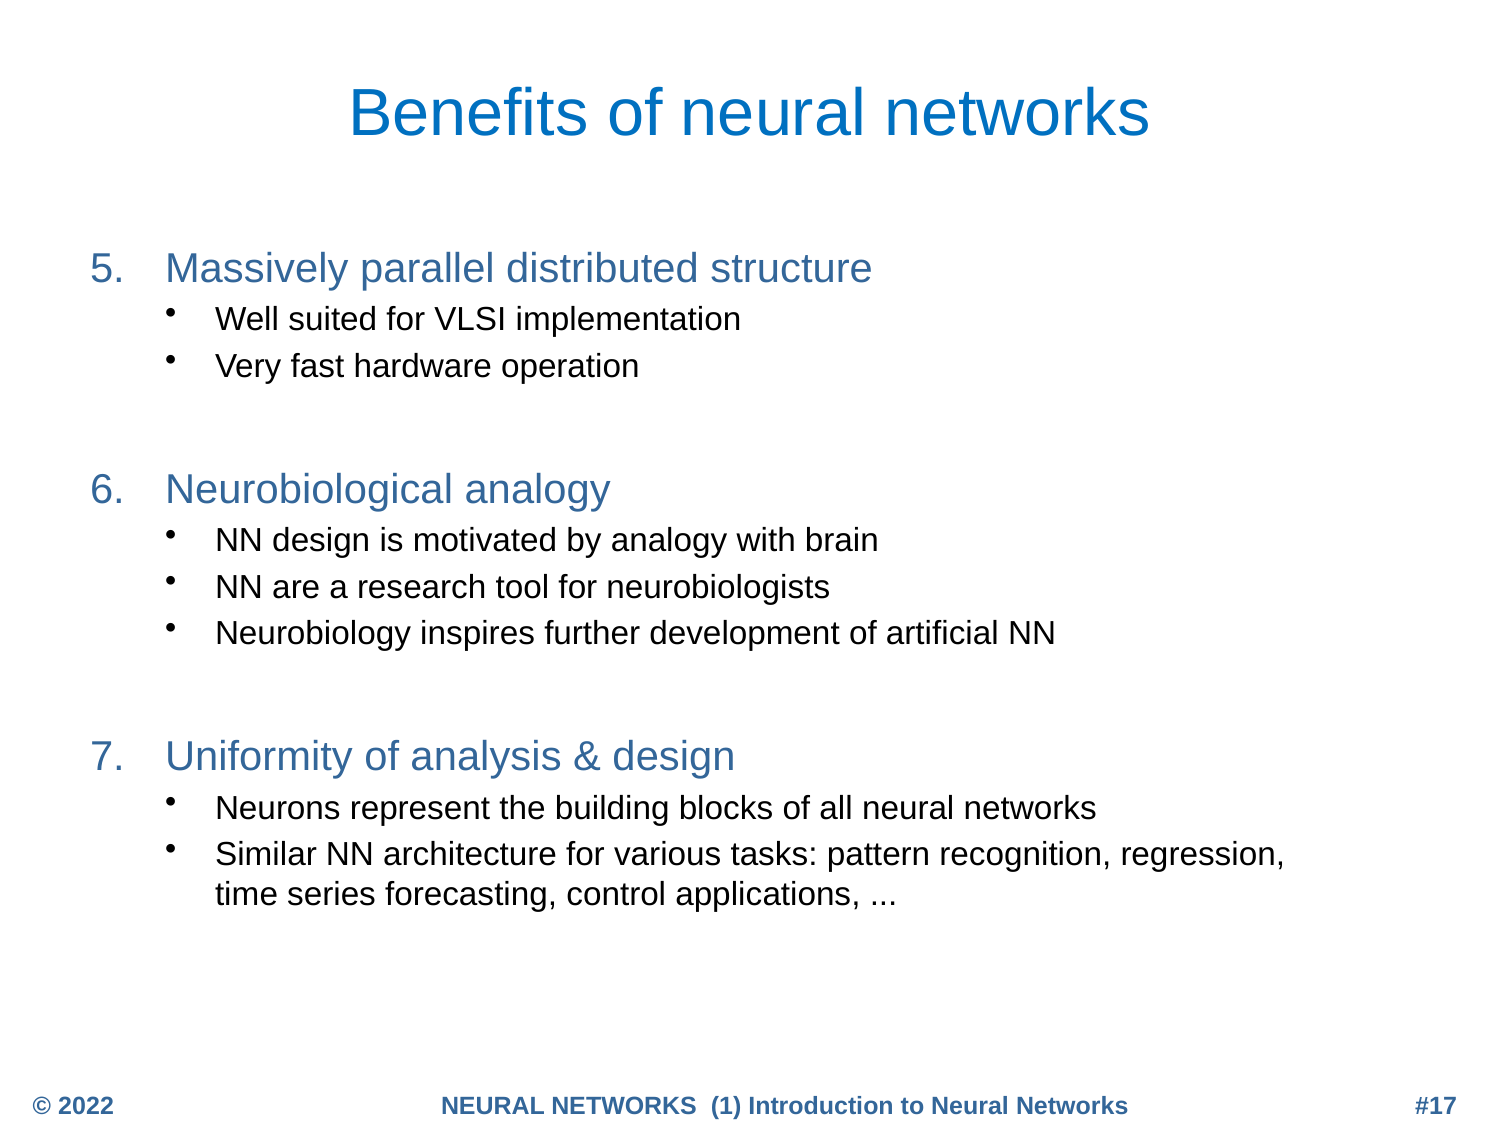

# Benefits of neural networks
Massively parallel distributed structure
Well suited for VLSI implementation
Very fast hardware operation

Neurobiological analogy
NN design is motivated by analogy with brain
NN are a research tool for neurobiologists
Neurobiology inspires further development of artificial NN

Uniformity of analysis & design
Neurons represent the building blocks of all neural networks
Similar NN architecture for various tasks: pattern recognition, regression,
time series forecasting, control applications, ...
© 2022
NEURAL NETWORKS  (1) Introduction to Neural Networks
#17